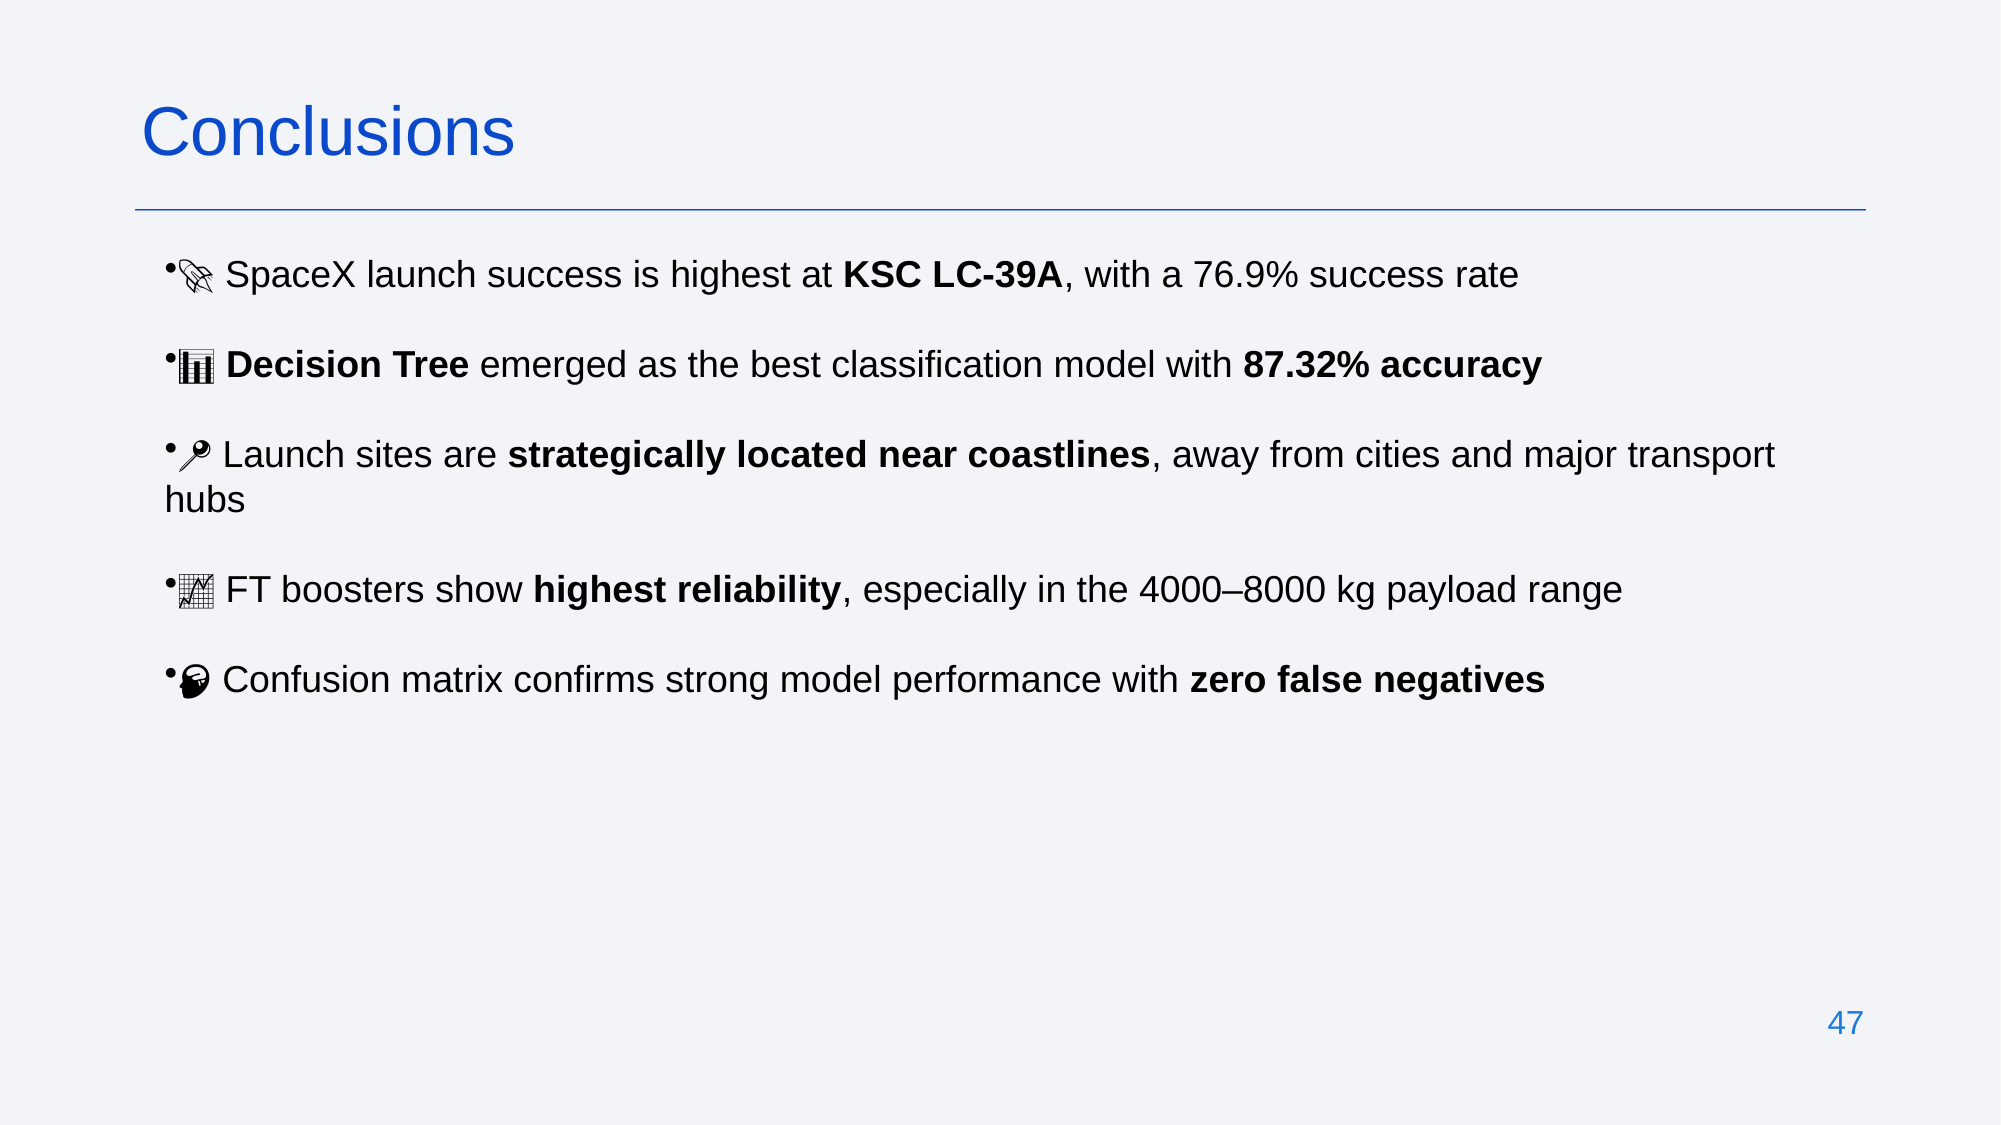

Conclusions
🚀 SpaceX launch success is highest at KSC LC-39A, with a 76.9% success rate

📊 Decision Tree emerged as the best classification model with 87.32% accuracy

📍 Launch sites are strategically located near coastlines, away from cities and major transport hubs

📈 FT boosters show highest reliability, especially in the 4000–8000 kg payload range

🧠 Confusion matrix confirms strong model performance with zero false negatives

47